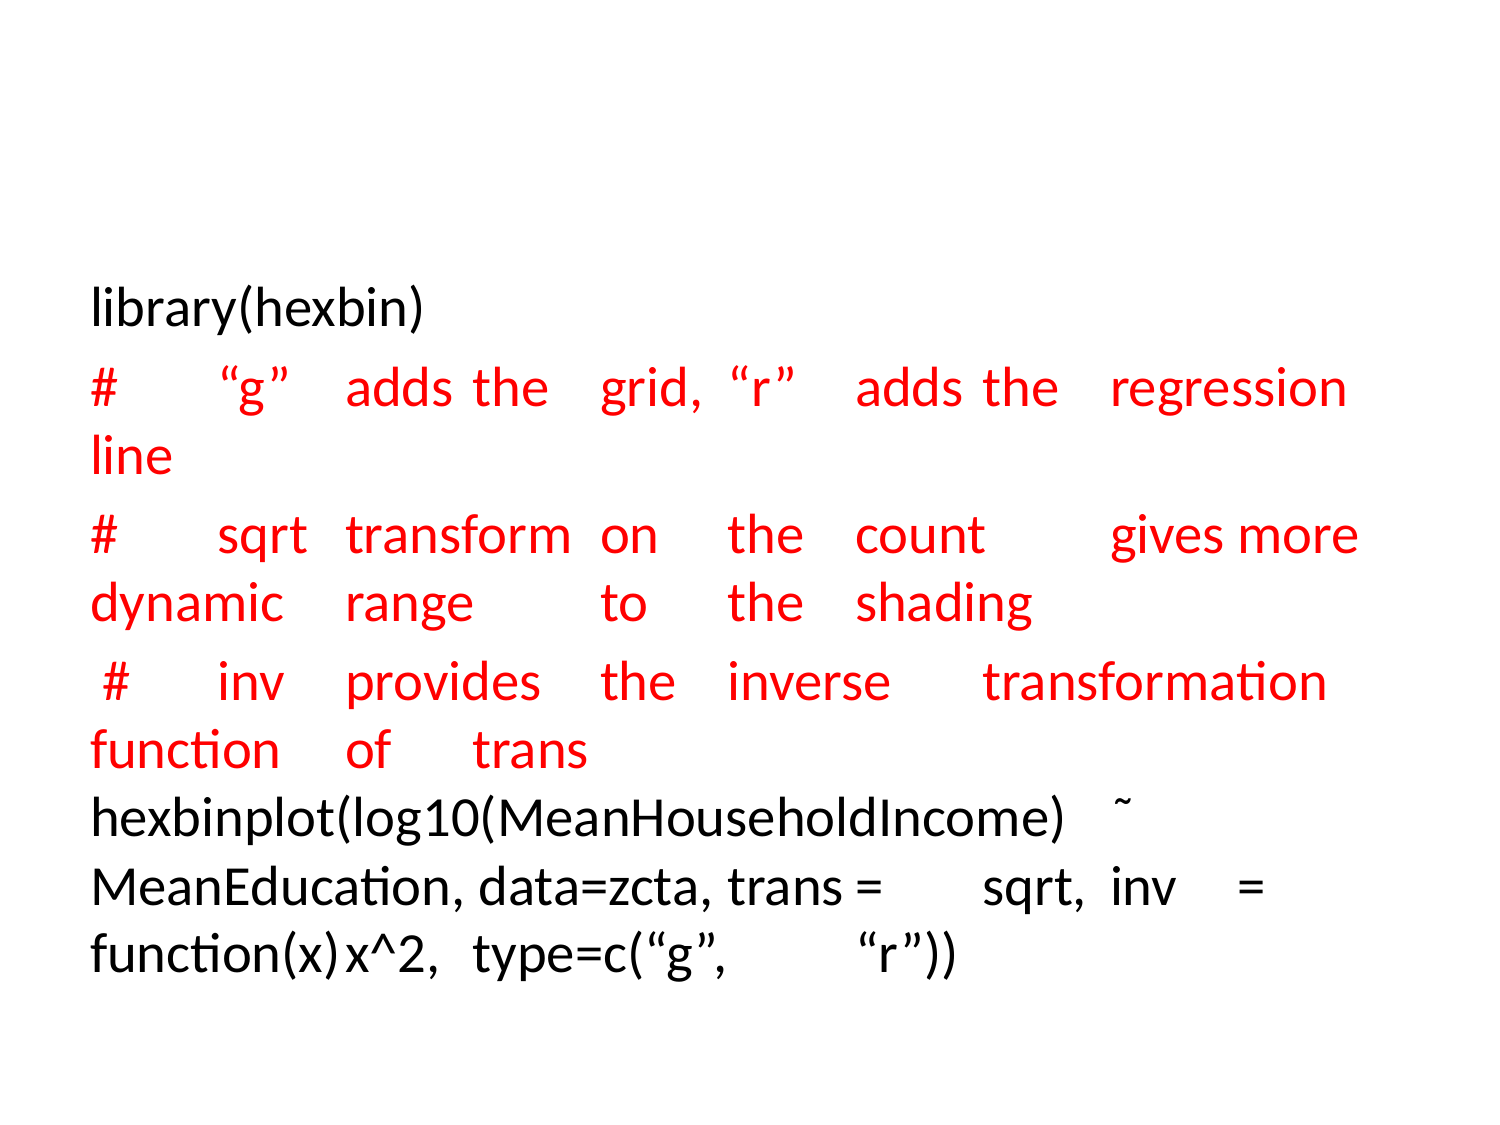

#
library(hexbin)
#	“g”	adds	the	grid,	“r”	adds	the	regression	line
#	sqrt	transform	on	the	count	gives	more	dynamic	range	to	the	shading
 #	inv	provides	the	inverse	transformation	function	of	trans hexbinplot(log10(MeanHouseholdIncome)	˜	MeanEducation, data=zcta,	trans	=	sqrt,	inv	=	function(x)	x^2,	type=c(“g”,	“r”))